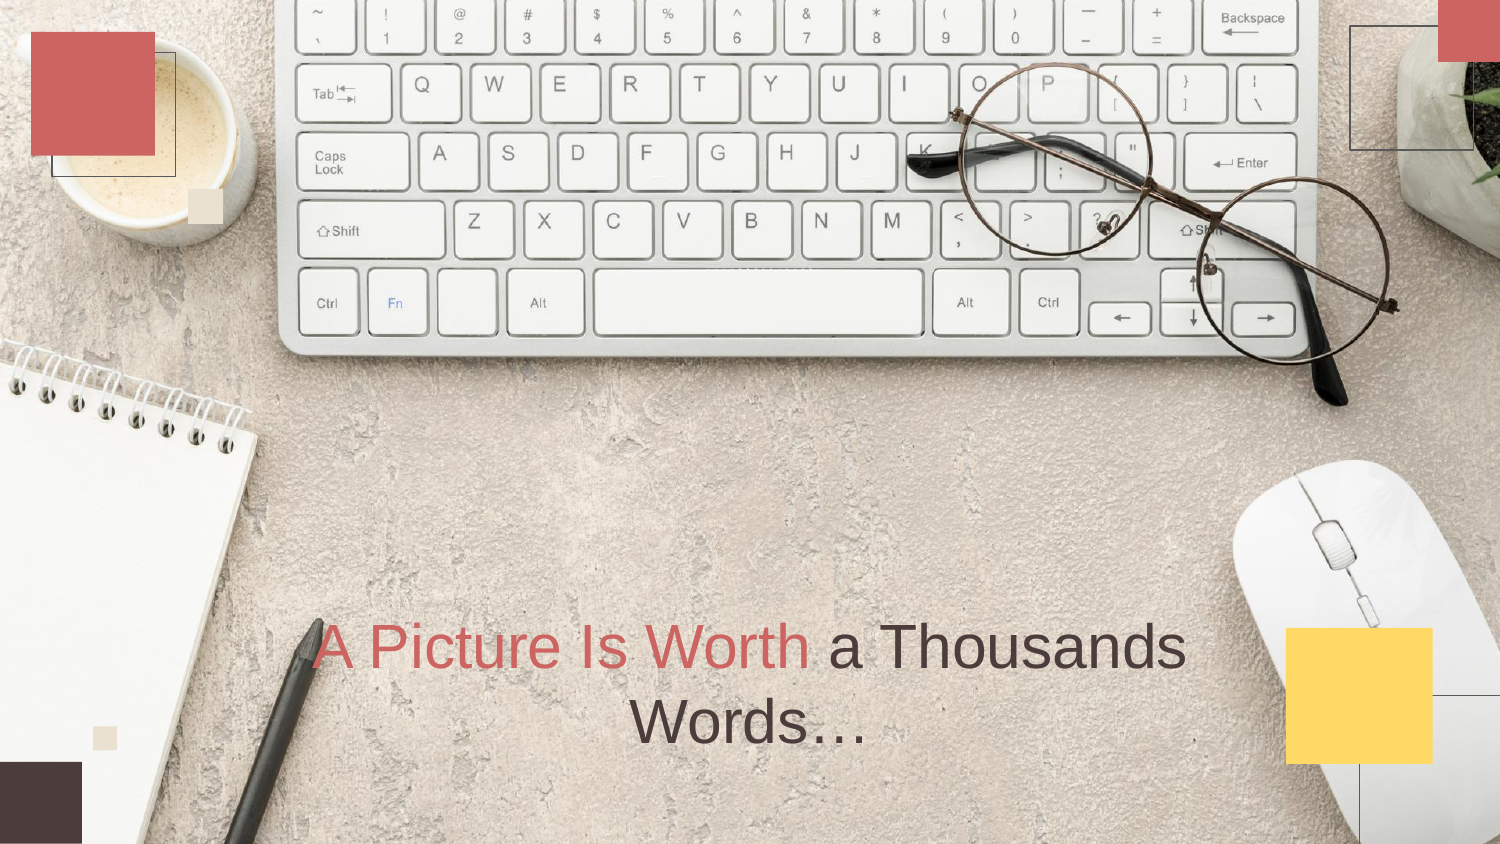

# A Picture Is Worth a Thousands Words…